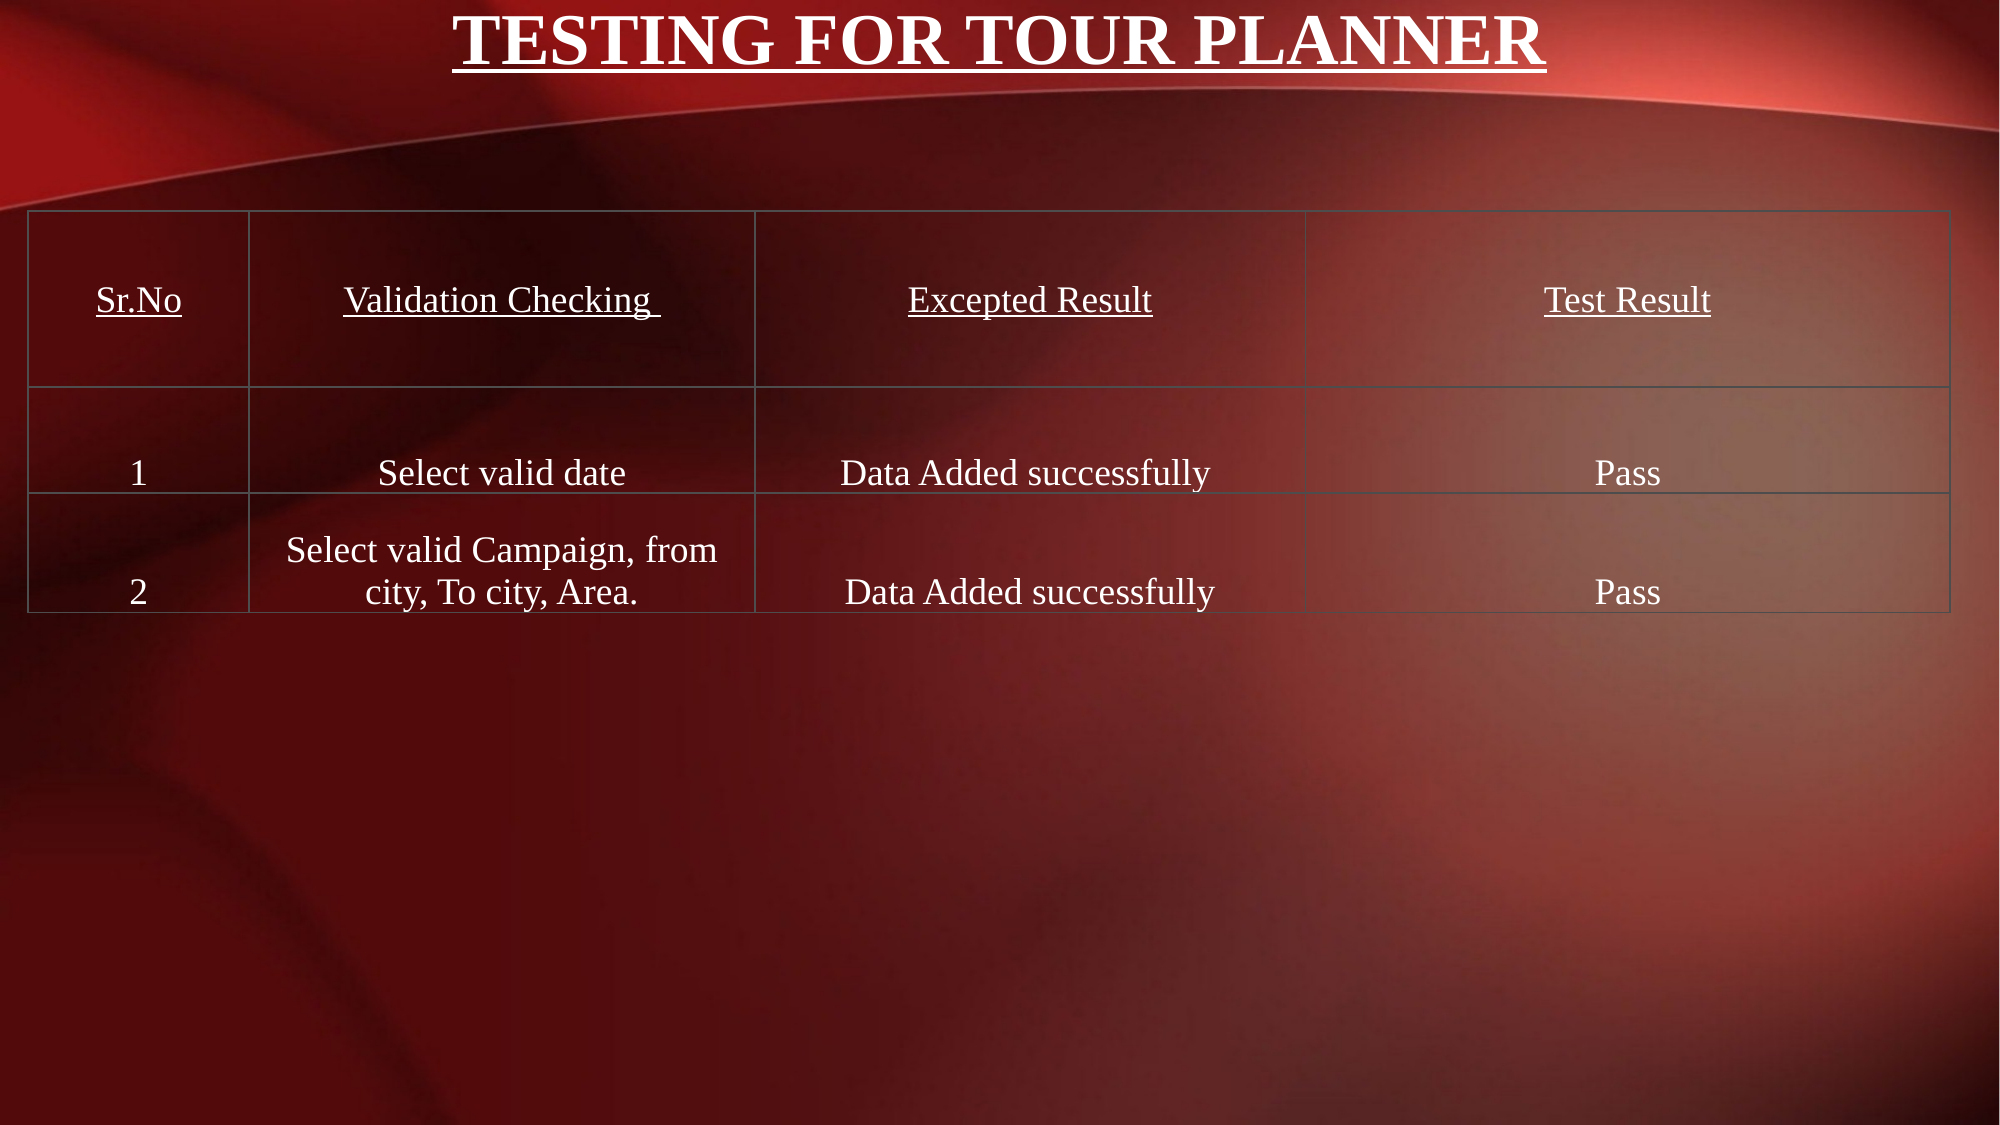

Testing For tour planner
| Sr.No | Validation Checking | Excepted Result | Test Result |
| --- | --- | --- | --- |
| 1 | Select valid date | Data Added successfully | Pass |
| 2 | Select valid Campaign, from city, To city, Area. | Data Added successfully | Pass |